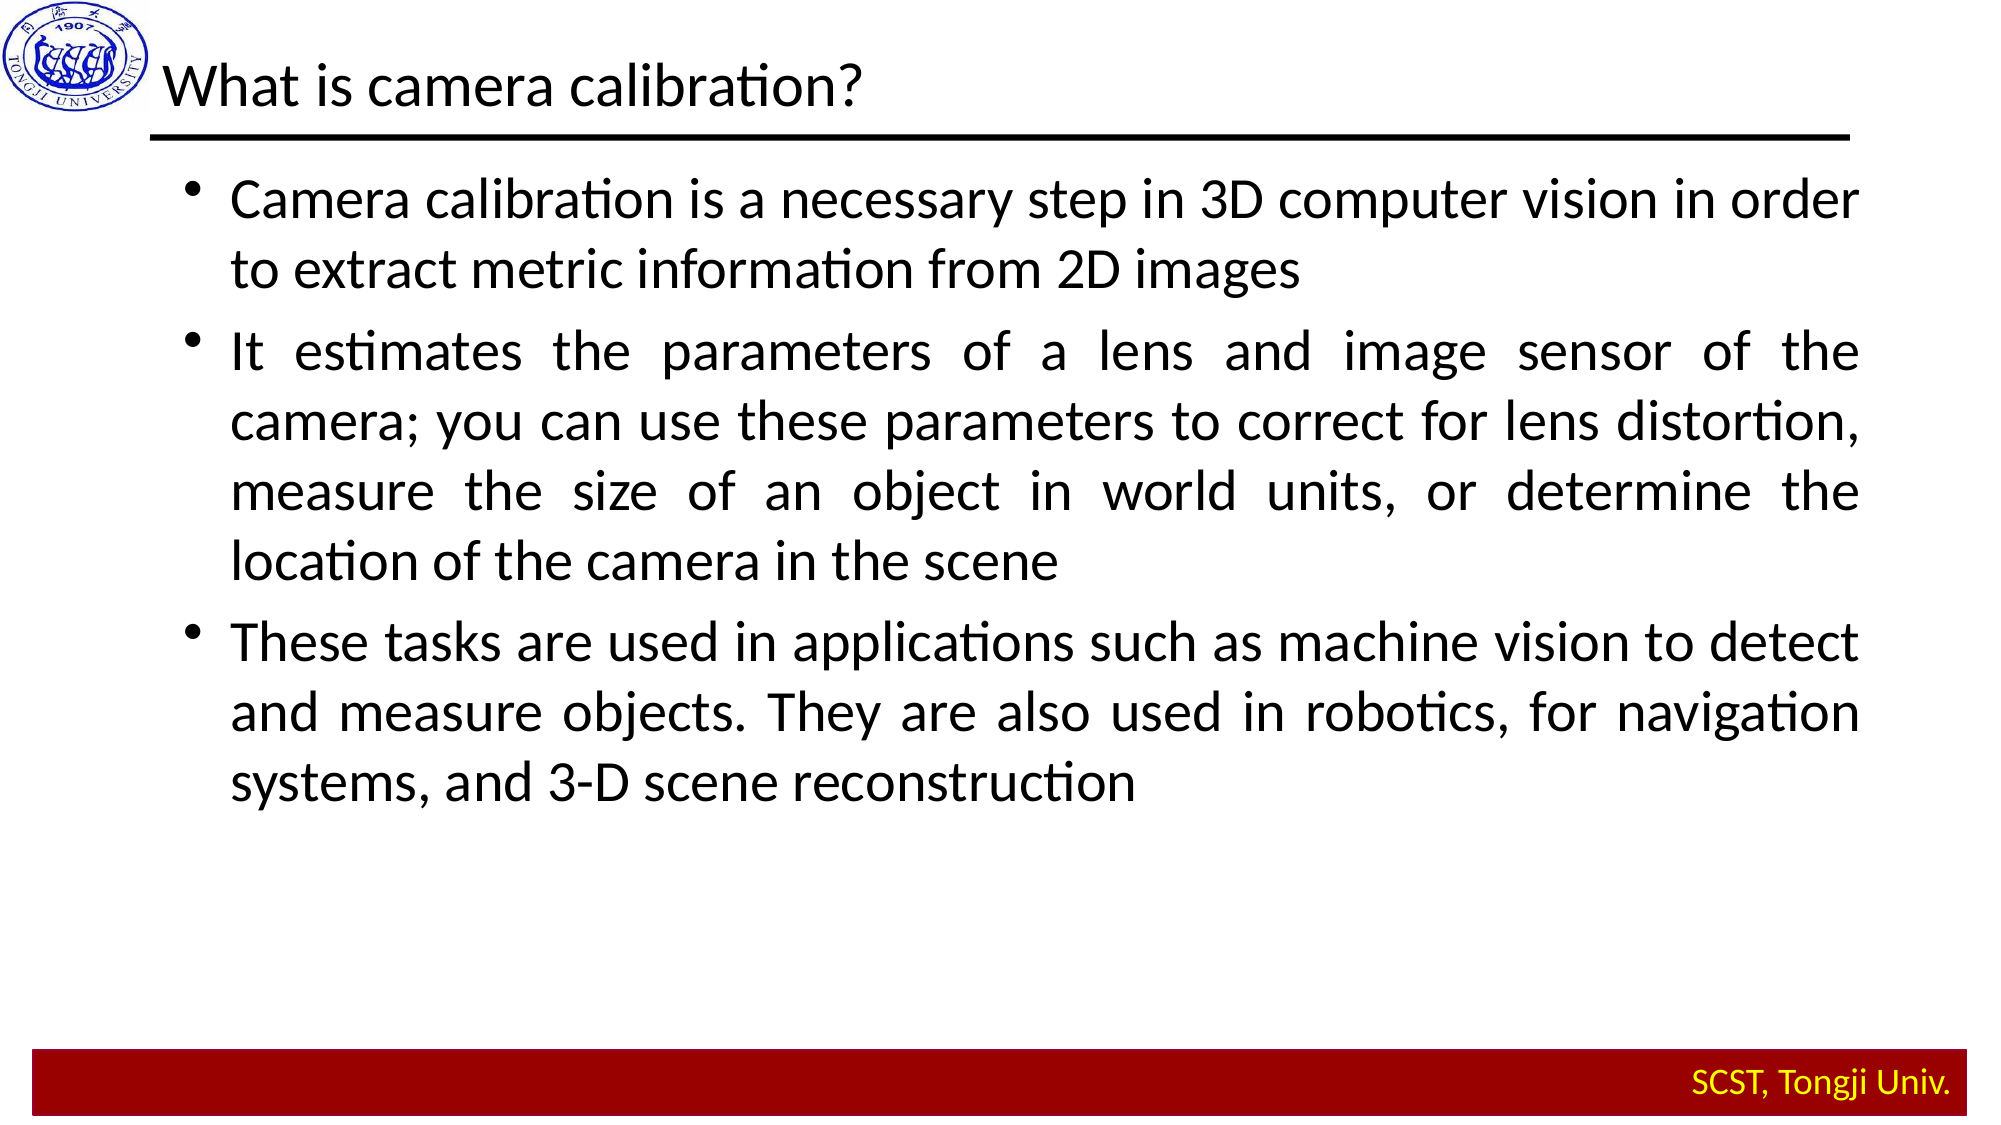

What is camera calibration?
Camera calibration is a necessary step in 3D computer vision in order to extract metric information from 2D images
It estimates the parameters of a lens and image sensor of the camera; you can use these parameters to correct for lens distortion, measure the size of an object in world units, or determine the location of the camera in the scene
These tasks are used in applications such as machine vision to detect and measure objects. They are also used in robotics, for navigation systems, and 3-D scene reconstruction